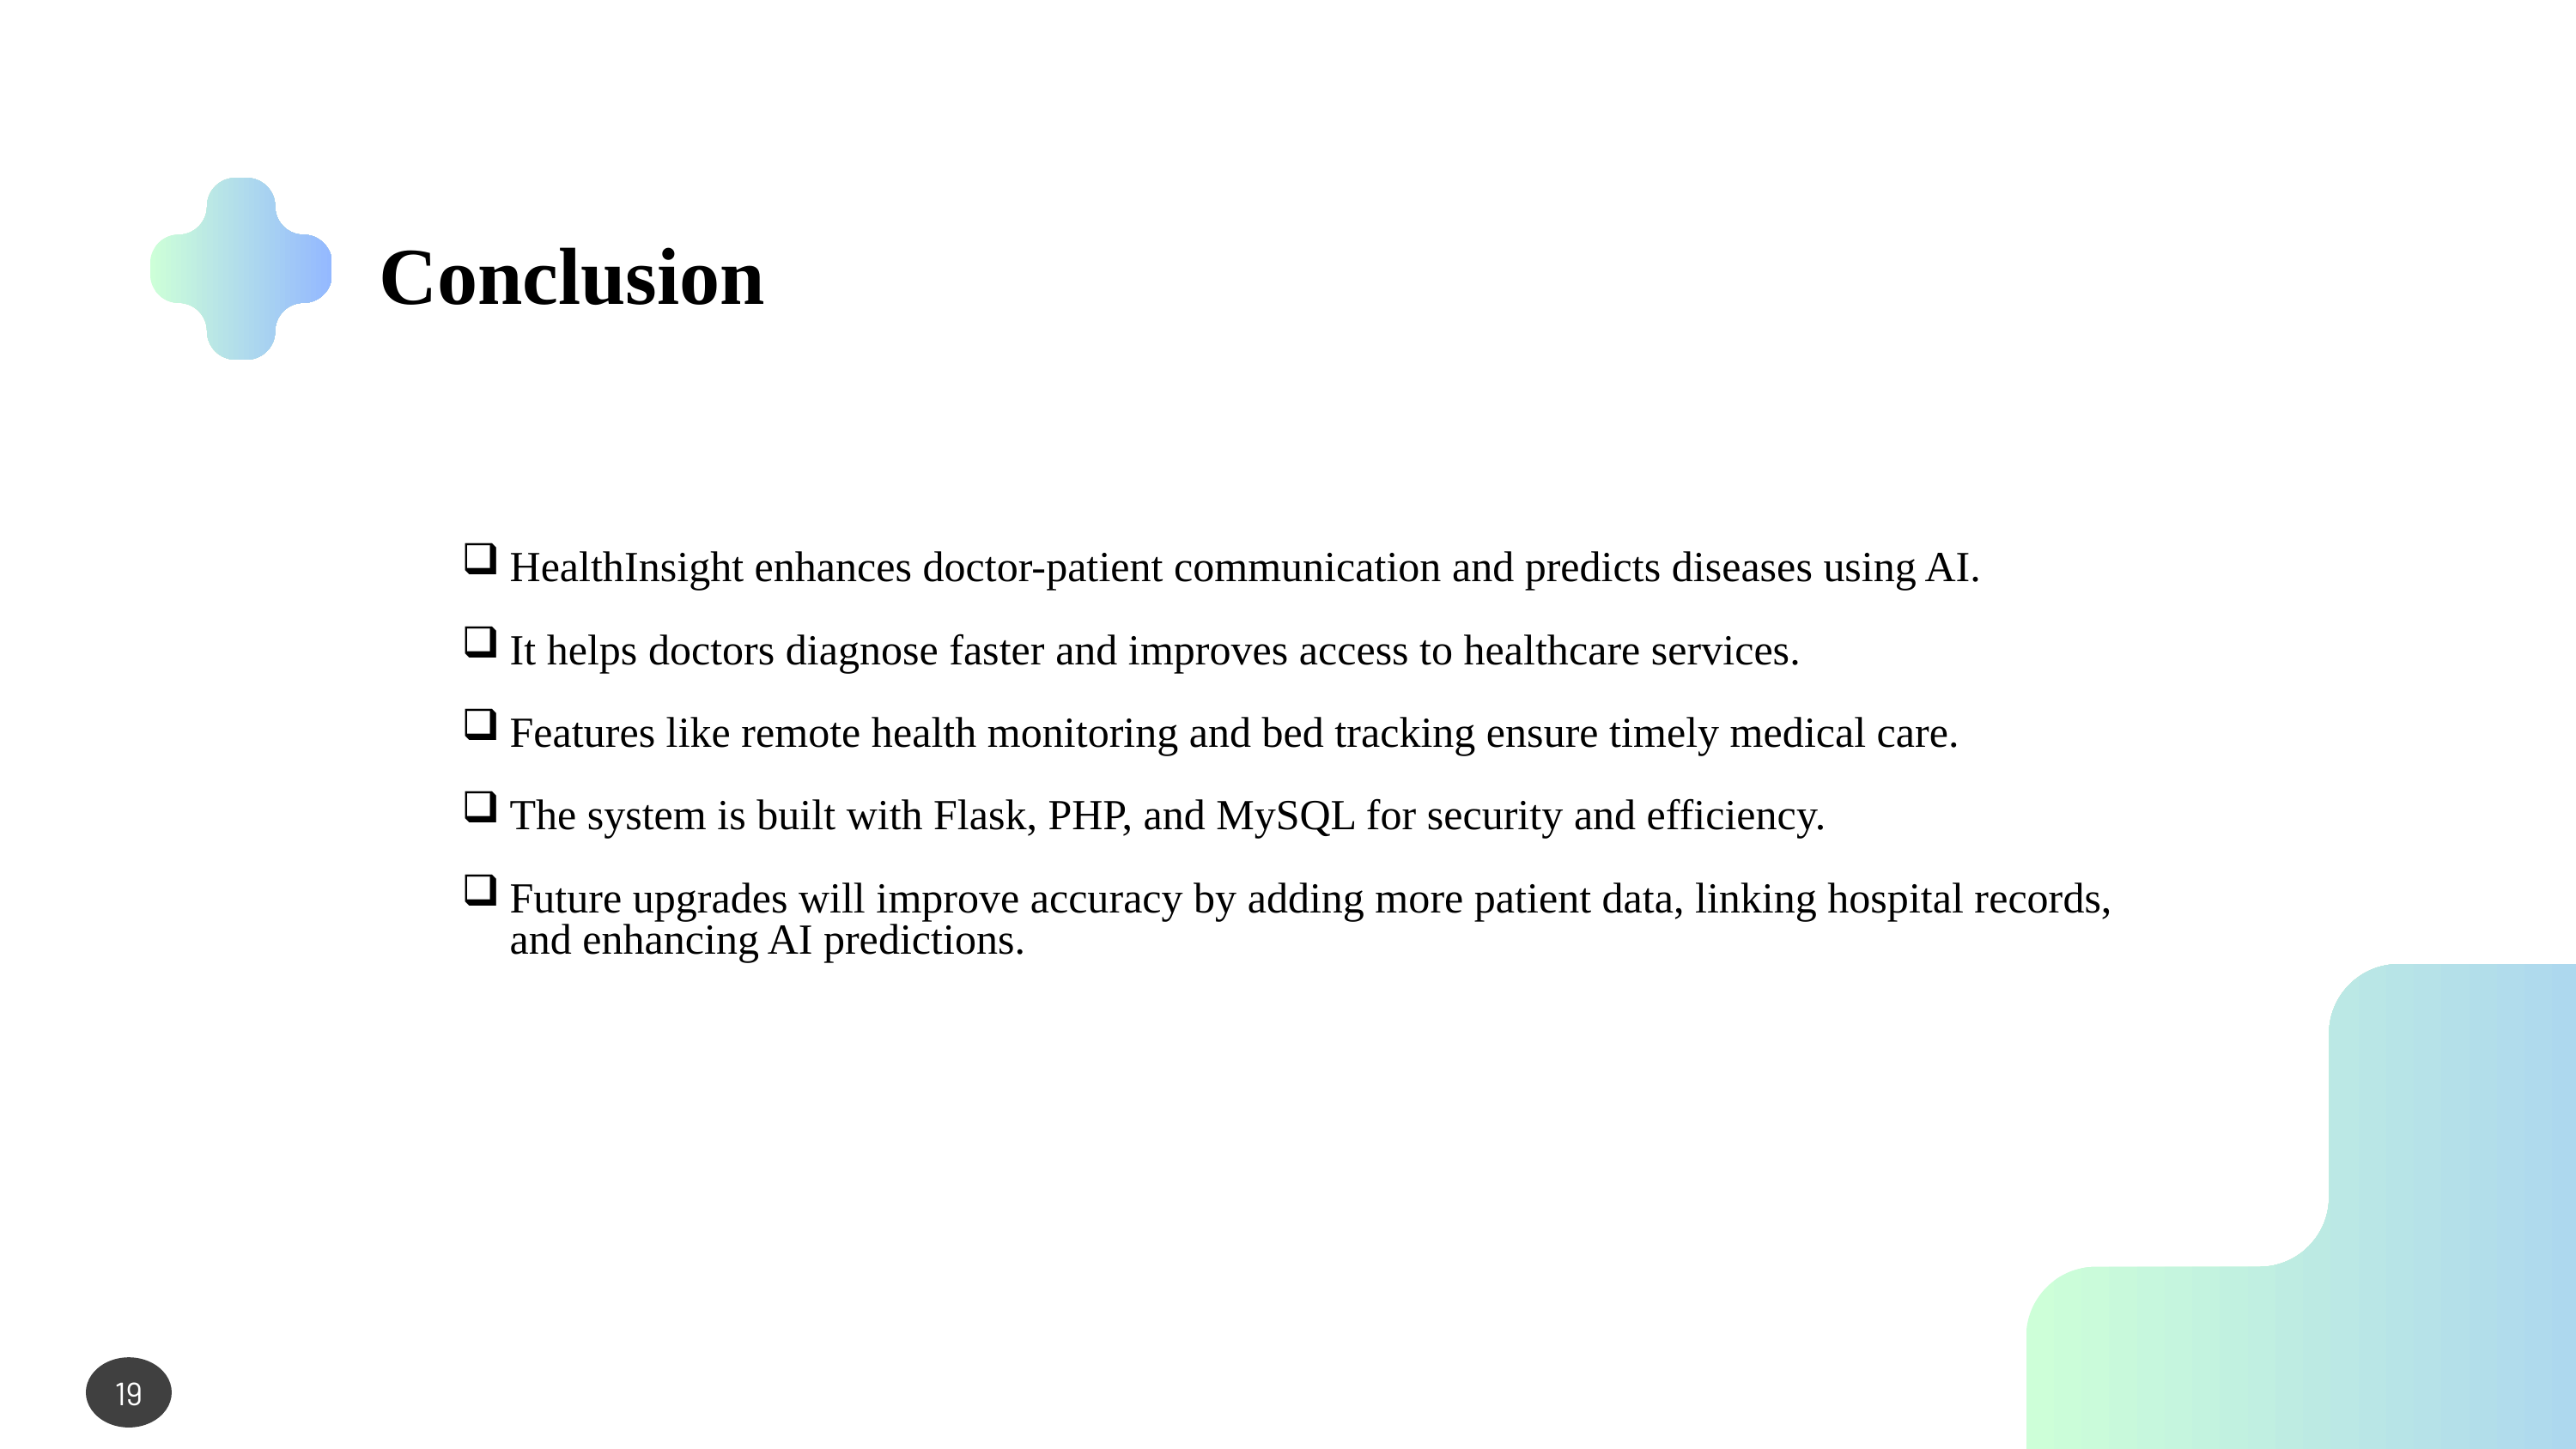

Conclusion

HealthInsight enhances doctor-patient communication and predicts diseases using AI.

It helps doctors diagnose faster and improves access to healthcare services.

Features like remote health monitoring and bed tracking ensure timely medical care.

The system is built with Flask, PHP, and MySQL for security and efficiency.

Future upgrades will improve accuracy by adding more patient data, linking hospital records, and enhancing AI predictions.

19